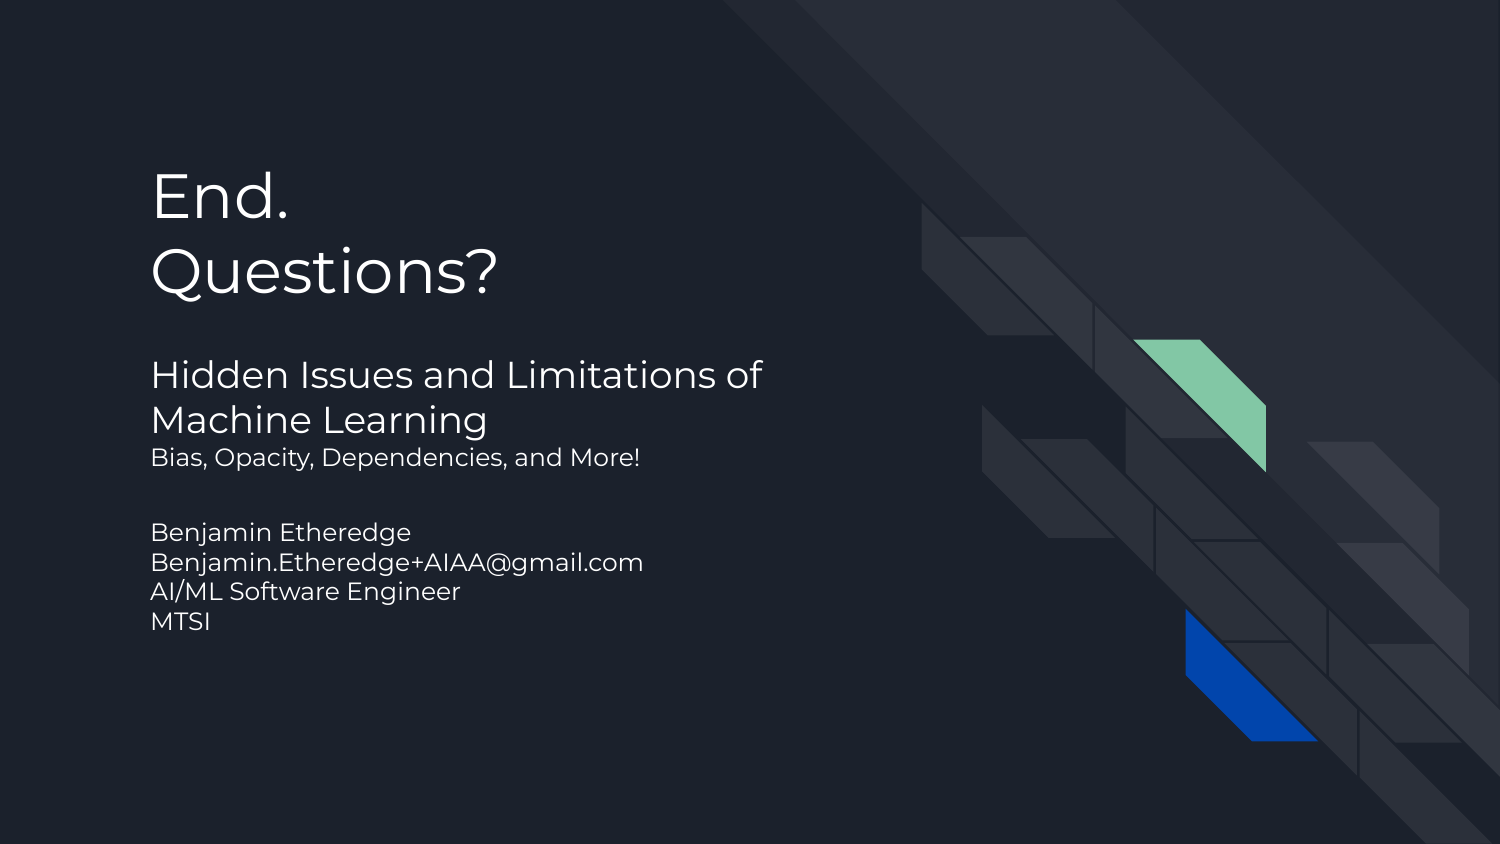

# End.
Questions?

Hidden Issues and Limitations of Machine Learning
Bias, Opacity, Dependencies, and More!

Benjamin Etheredge
Benjamin.Etheredge+AIAA@gmail.com
AI/ML Software Engineer
MTSI